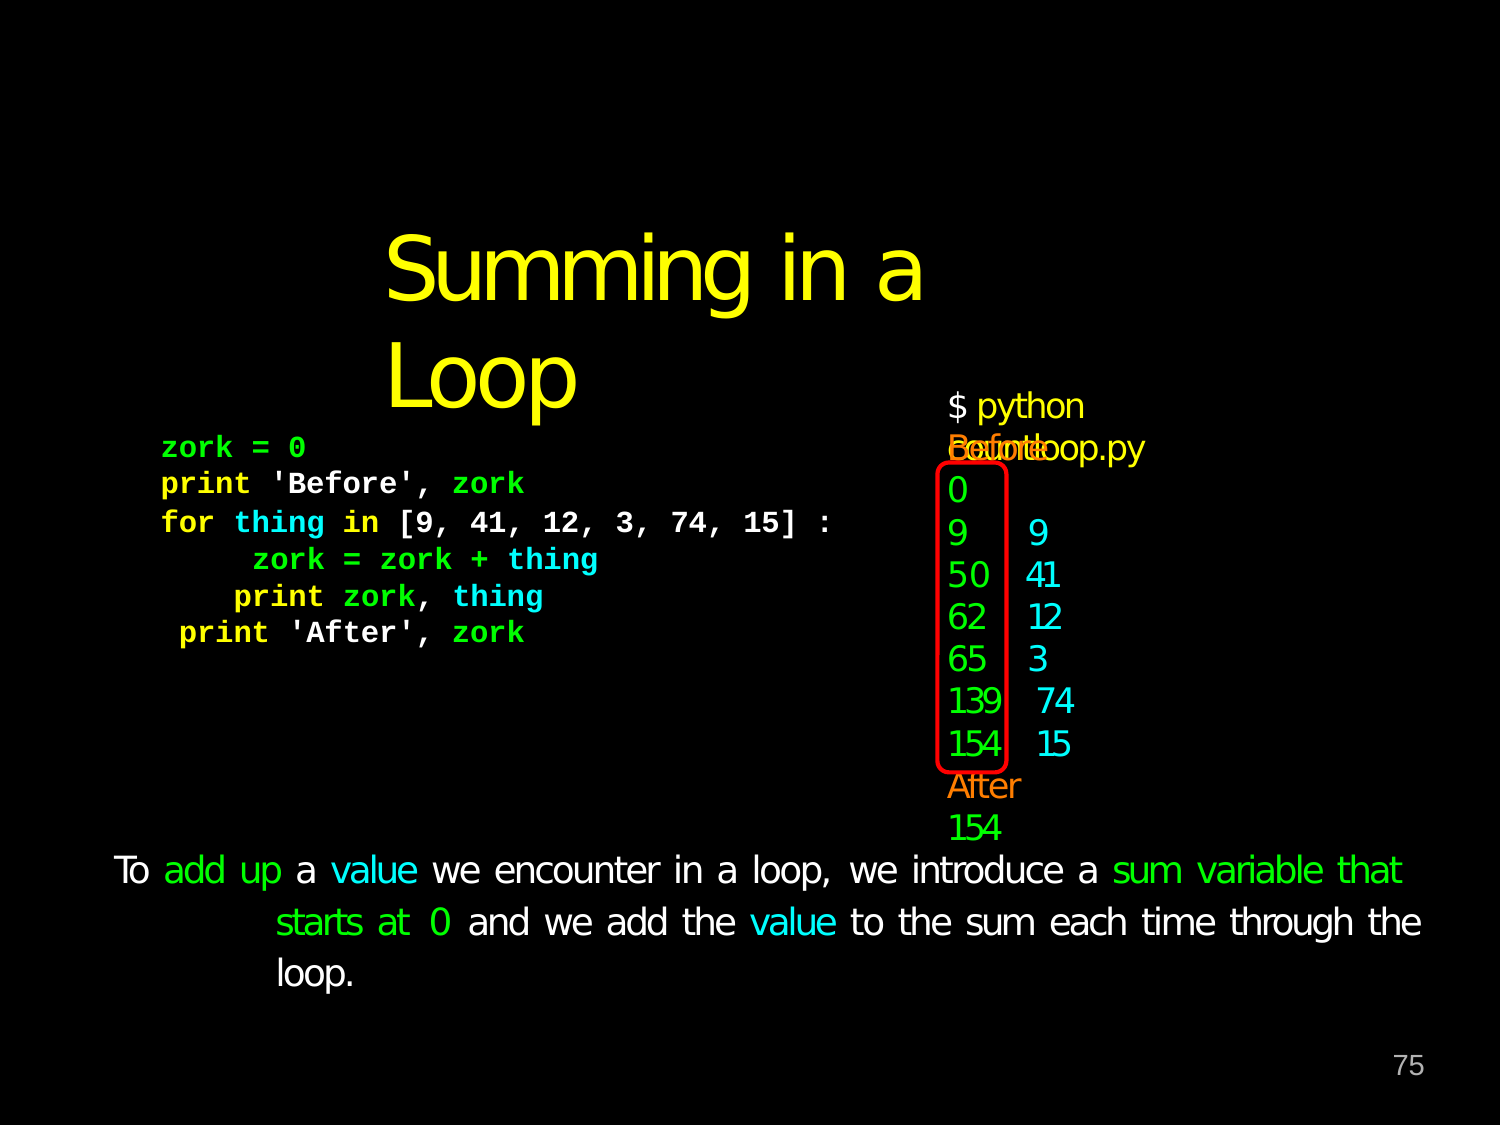

# Summing in a Loop
$ python countloop.py
Before 0
9        9
50   41
62     12
65     3
139    74
154    15
After 154
zork = 0
print 'Before', zork
for thing in [9, 41, 12, 3, 74, 15] :  zork = zork + thing
print zork, thing  print 'After', zork

To add up a value we encounter in a loop, we introduce a sum variable that starts at  0 and we add the value to the sum each time through the loop.
75